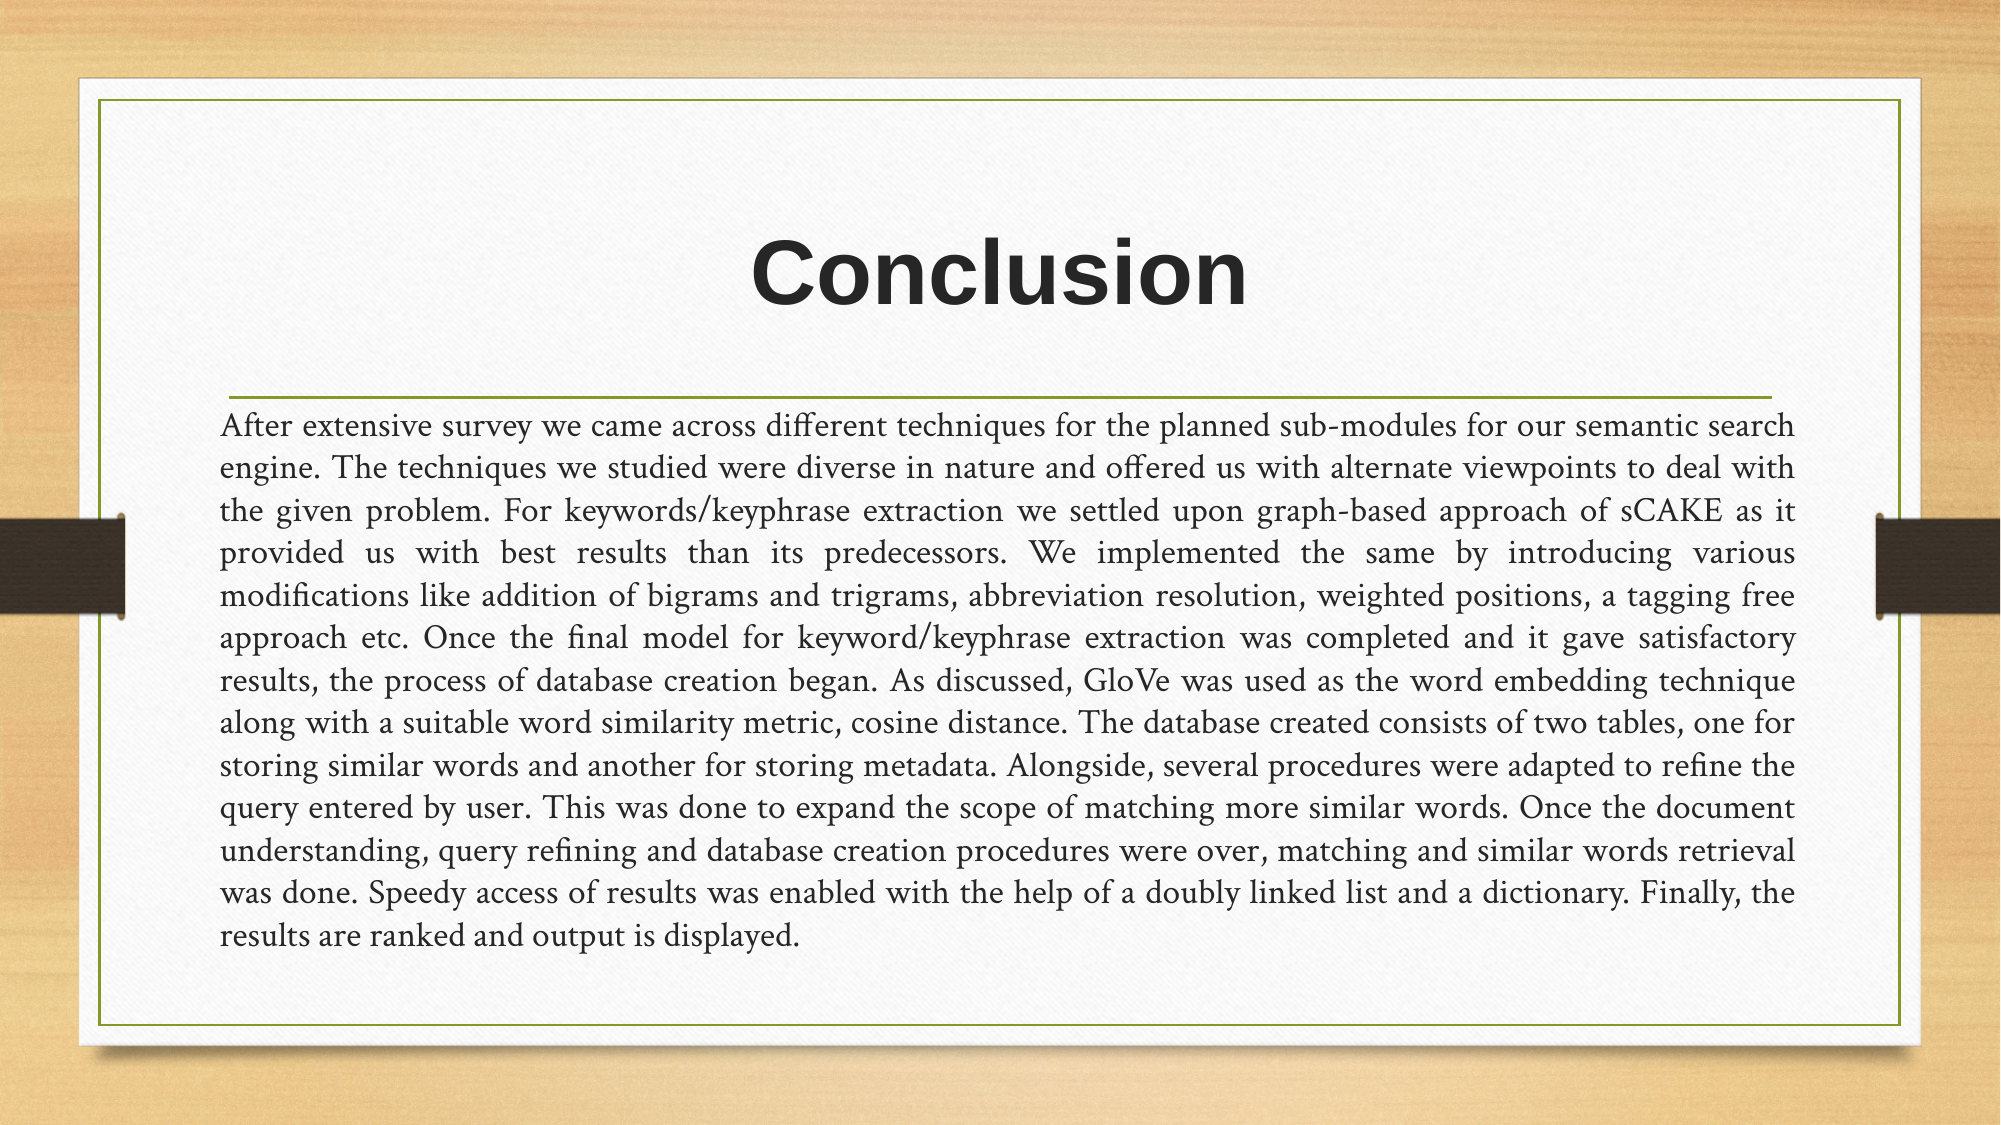

# Conclusion
After extensive survey we came across different techniques for the planned sub-modules for our semantic search engine. The techniques we studied were diverse in nature and offered us with alternate viewpoints to deal with the given problem. For keywords/keyphrase extraction we settled upon graph-based approach of sCAKE as it provided us with best results than its predecessors. We implemented the same by introducing various modifications like addition of bigrams and trigrams, abbreviation resolution, weighted positions, a tagging free approach etc. Once the final model for keyword/keyphrase extraction was completed and it gave satisfactory results, the process of database creation began. As discussed, GloVe was used as the word embedding technique along with a suitable word similarity metric, cosine distance. The database created consists of two tables, one for storing similar words and another for storing metadata. Alongside, several procedures were adapted to refine the query entered by user. This was done to expand the scope of matching more similar words. Once the document understanding, query refining and database creation procedures were over, matching and similar words retrieval was done. Speedy access of results was enabled with the help of a doubly linked list and a dictionary. Finally, the results are ranked and output is displayed.